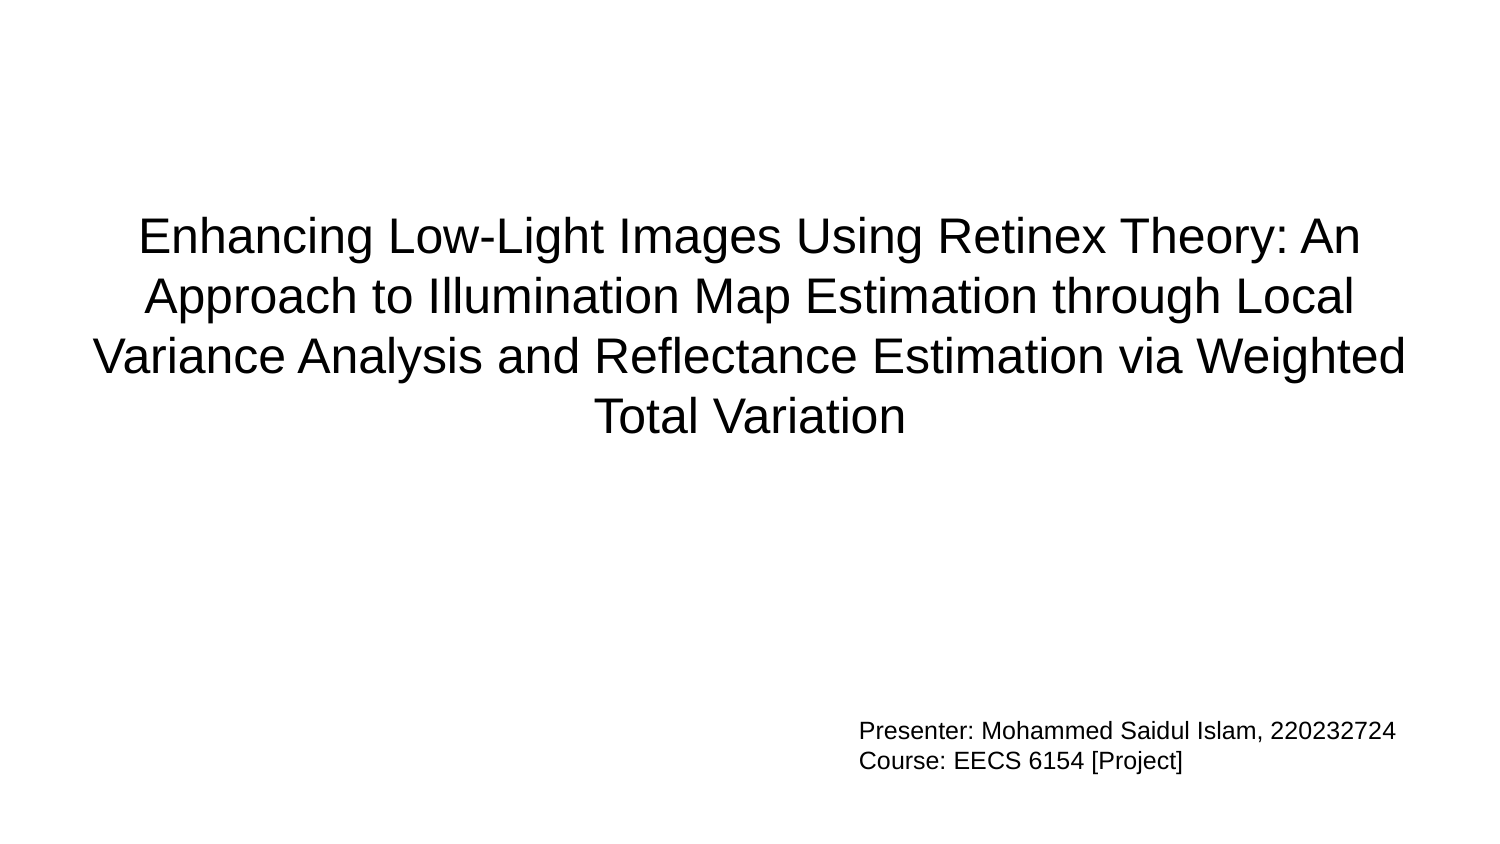

# Enhancing Low-Light Images Using Retinex Theory: An Approach to Illumination Map Estimation through Local Variance Analysis and Reflectance Estimation via Weighted Total Variation
Presenter: Mohammed Saidul Islam, 220232724
Course: EECS 6154 [Project]